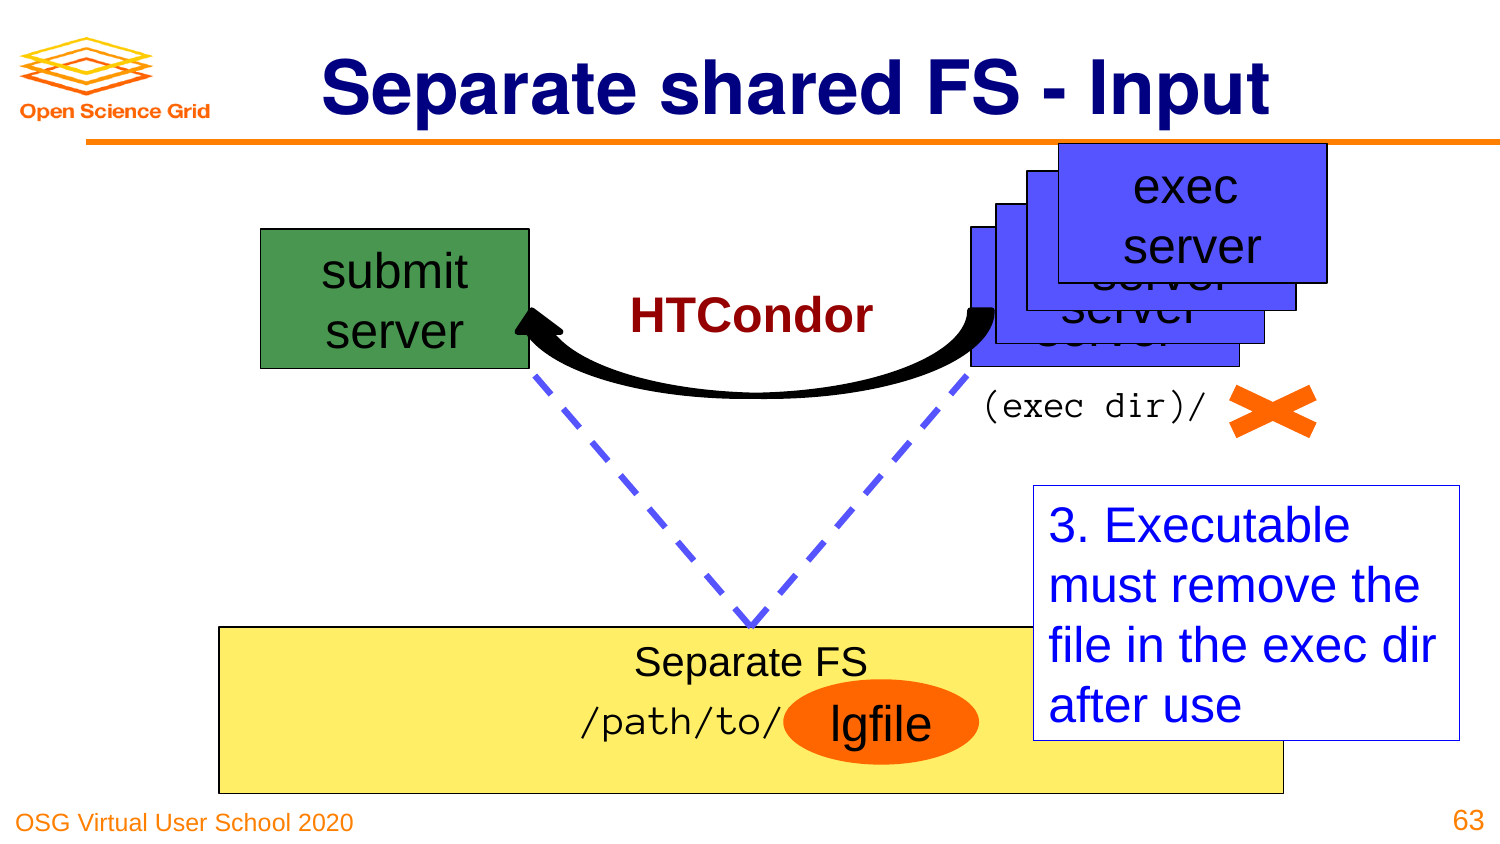

# Separate shared FS - Input
exec  server
exec  server
exec  server
exec  server
submit server
HTCondor

(exec dir)/

3. Executable must remove the file in the exec dir after use
Separate FS
/path/to/lgfile
lgfile
63